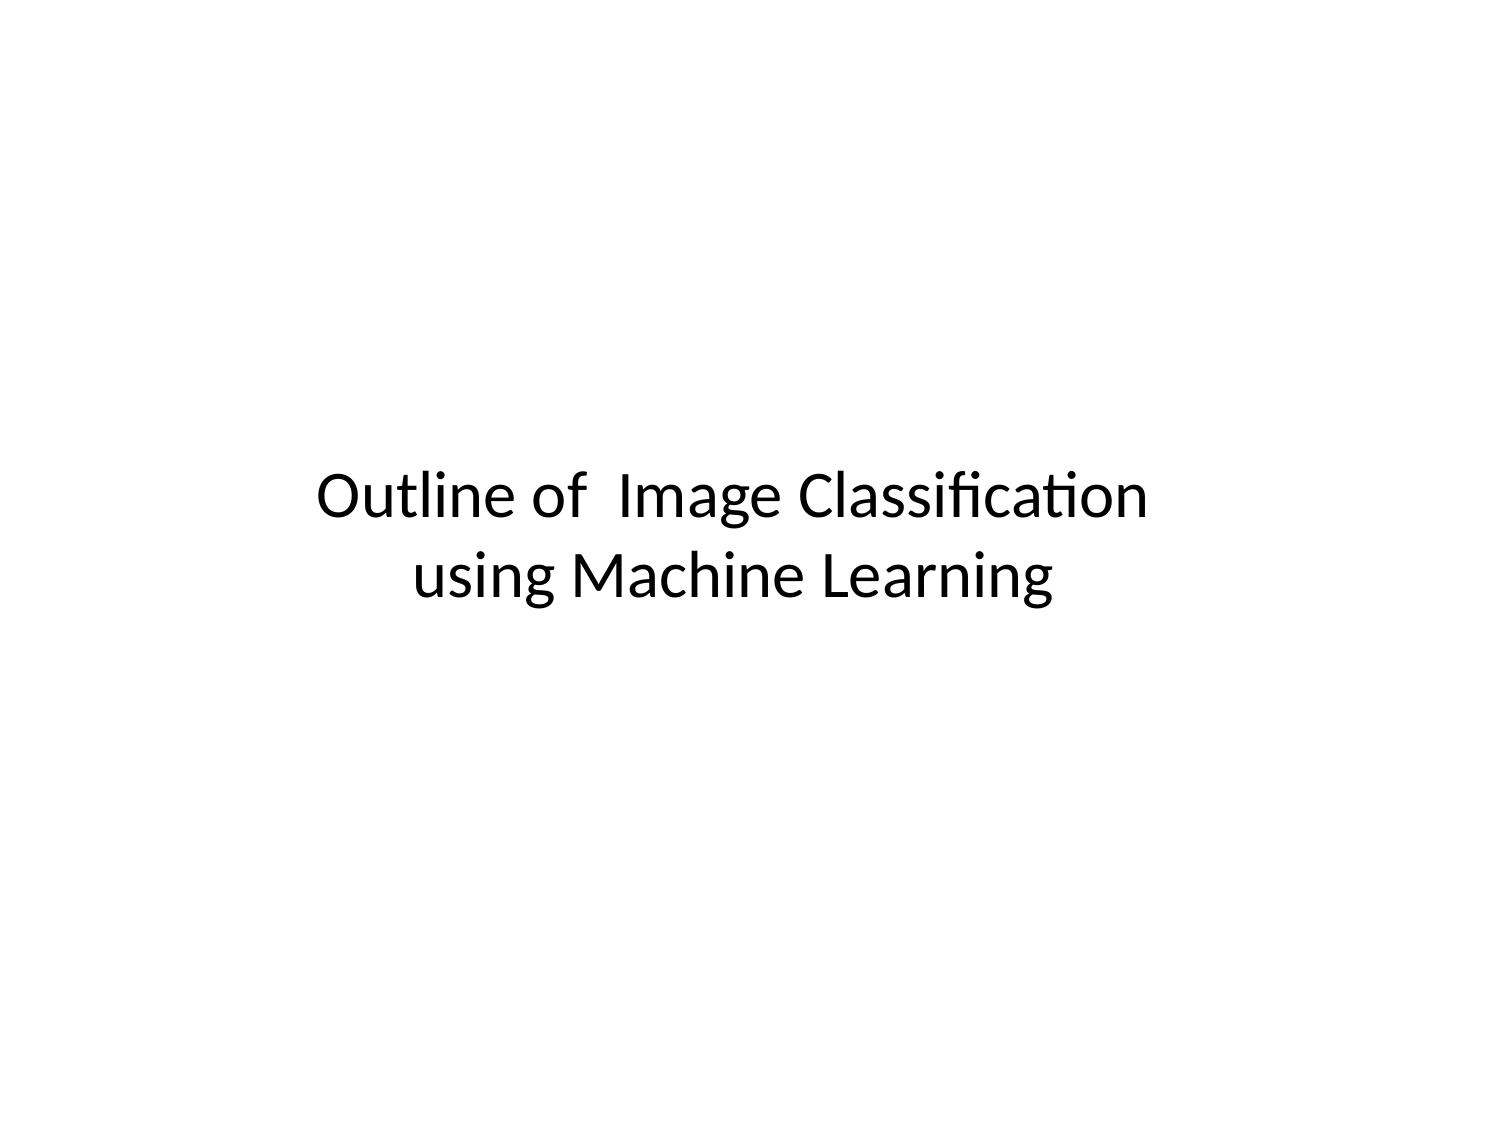

Outline of  Image Classification
using Machine Learning